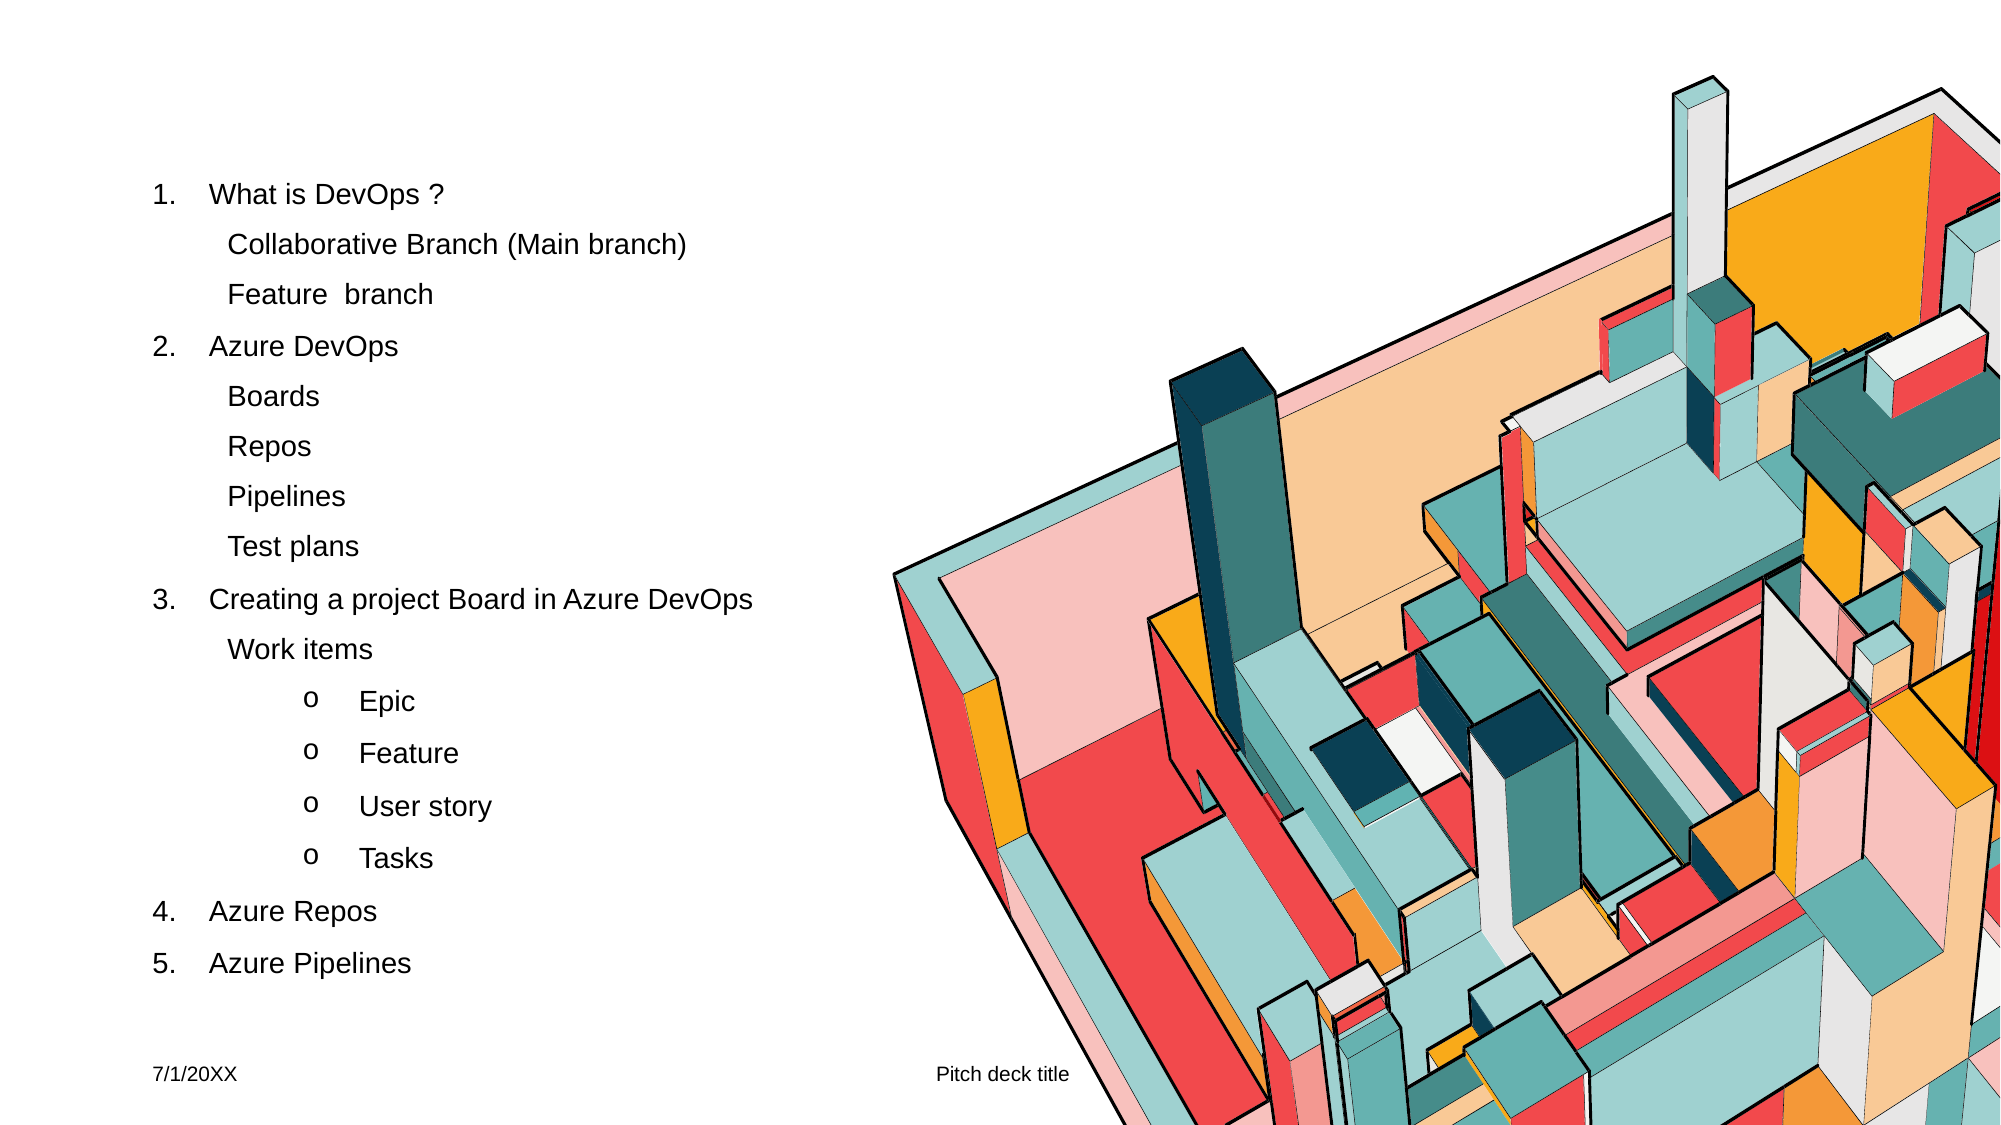

What is DevOps ?
Collaborative Branch (Main branch)
Feature  branch
Azure DevOps
Boards
Repos
Pipelines
Test plans
Creating a project Board in Azure DevOps
Work items
Epic
Feature
User story
Tasks
Azure Repos
Azure Pipelines

7/1/20XX
Pitch deck title
87